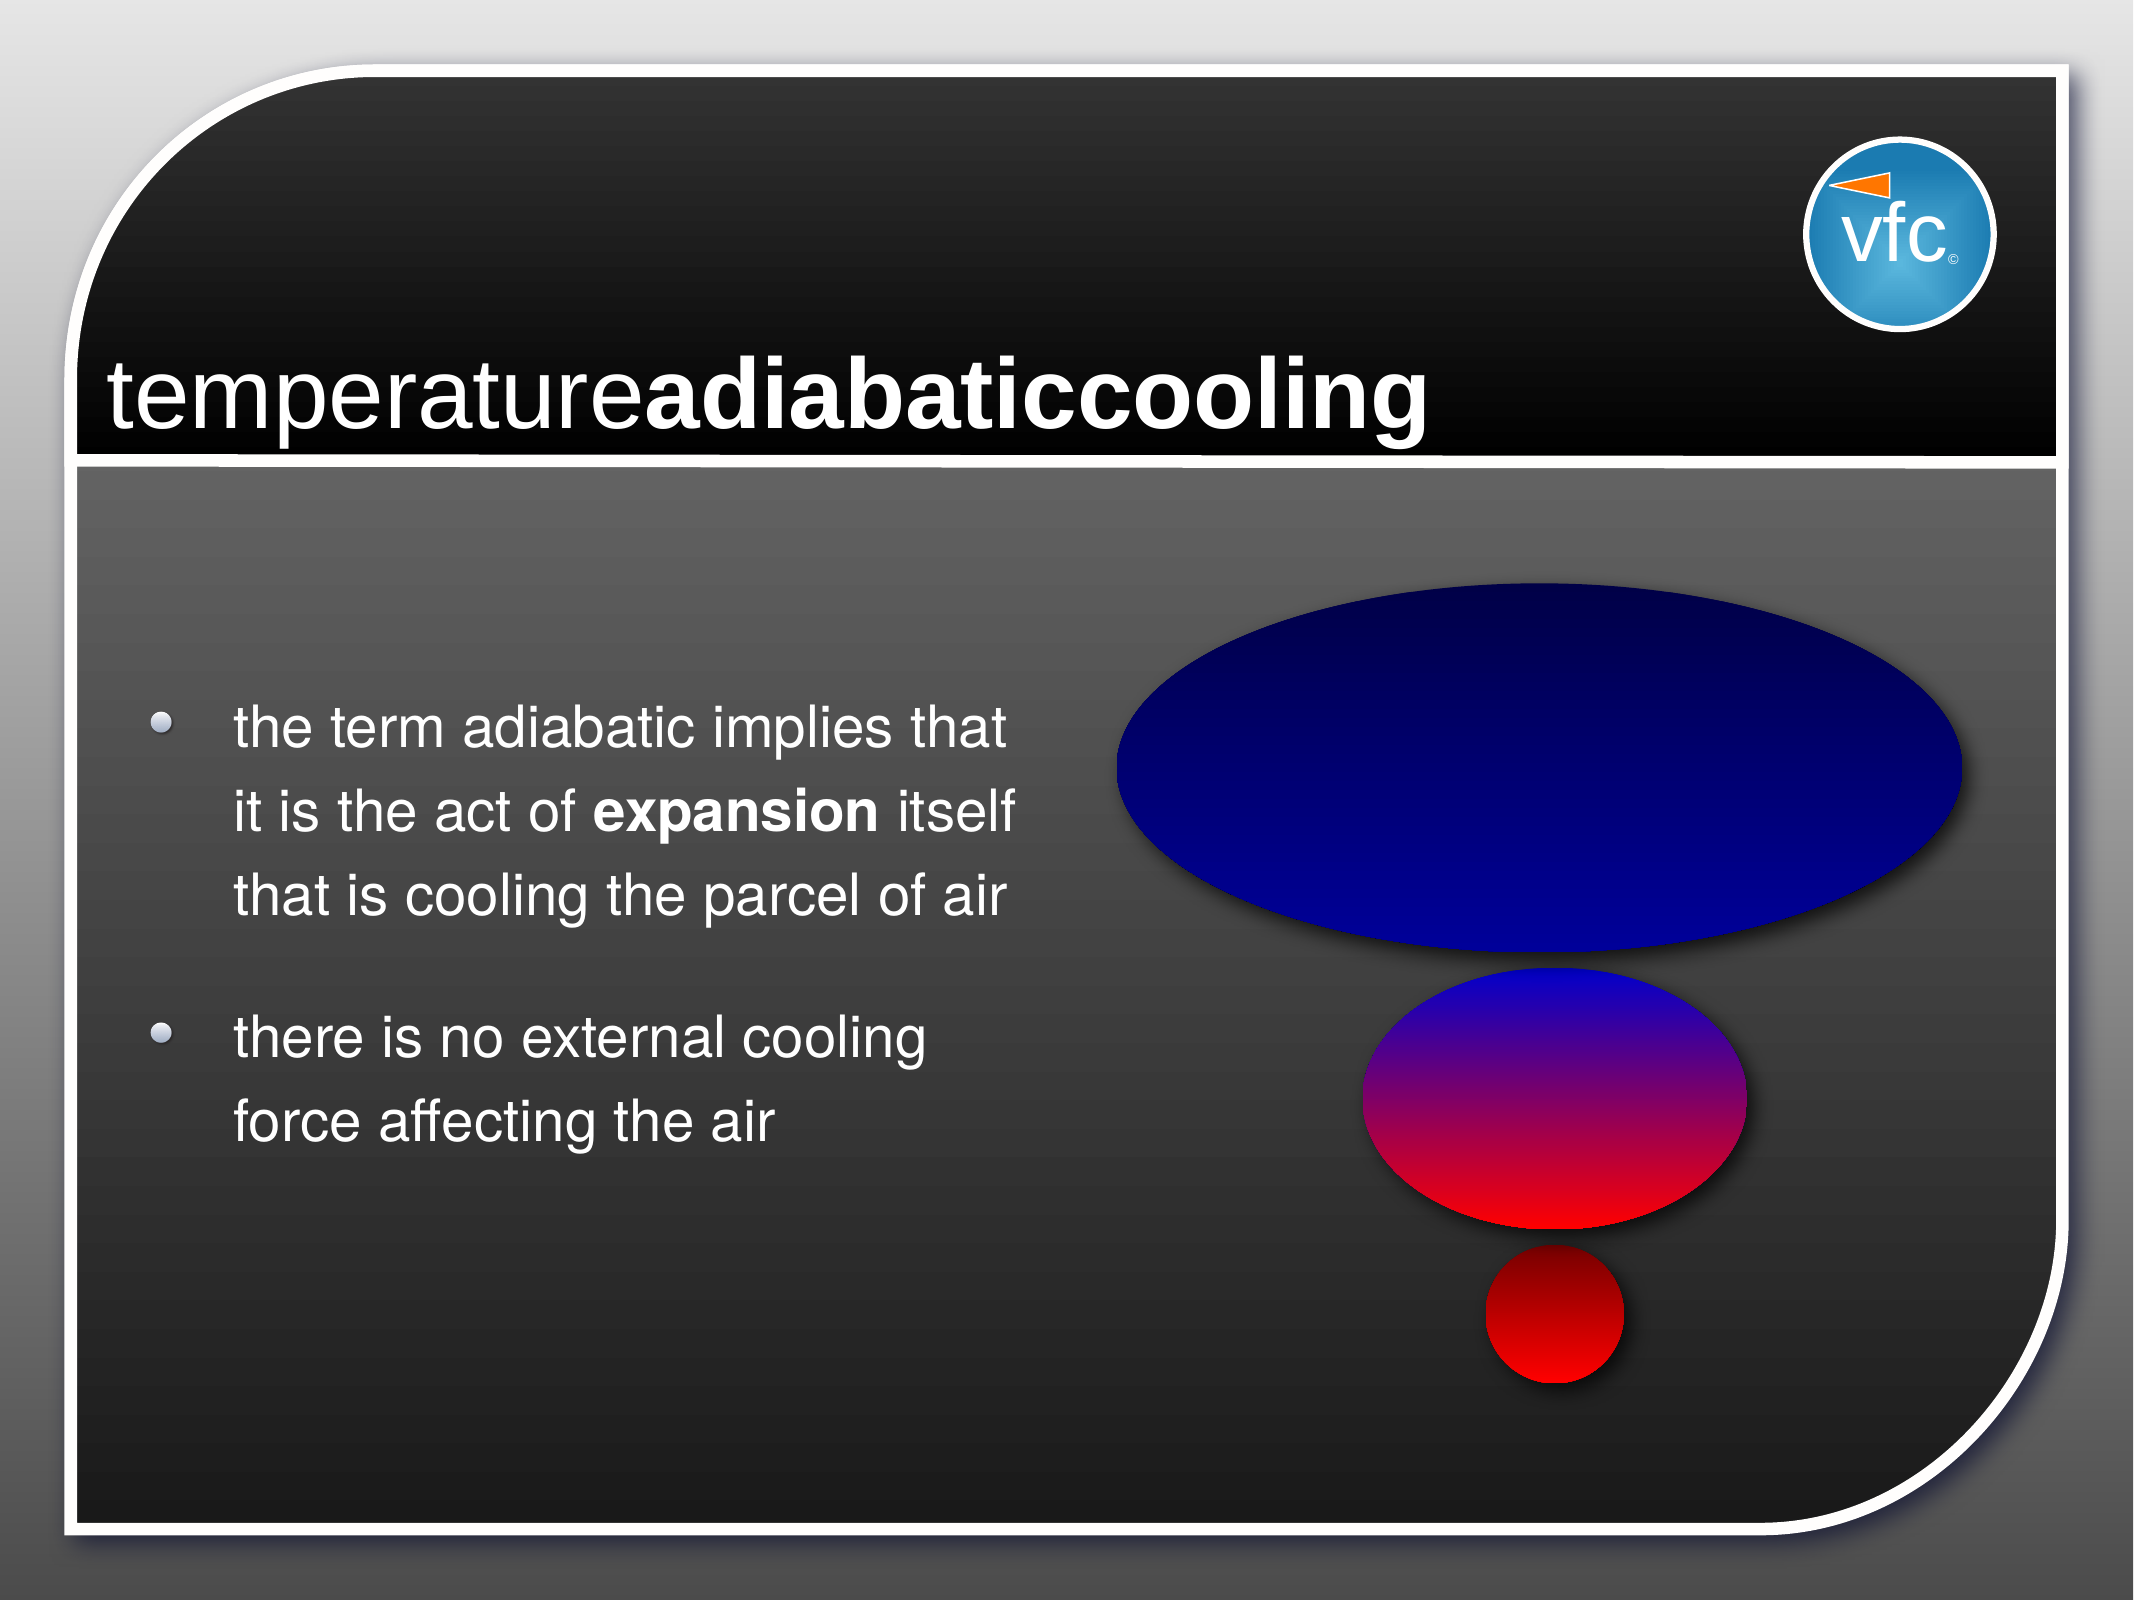

vfc©

# temperatureadiabaticcooling

the term adiabatic implies that it is the act of expansion itself that is cooling the parcel of air
there is no external cooling force affecting the air